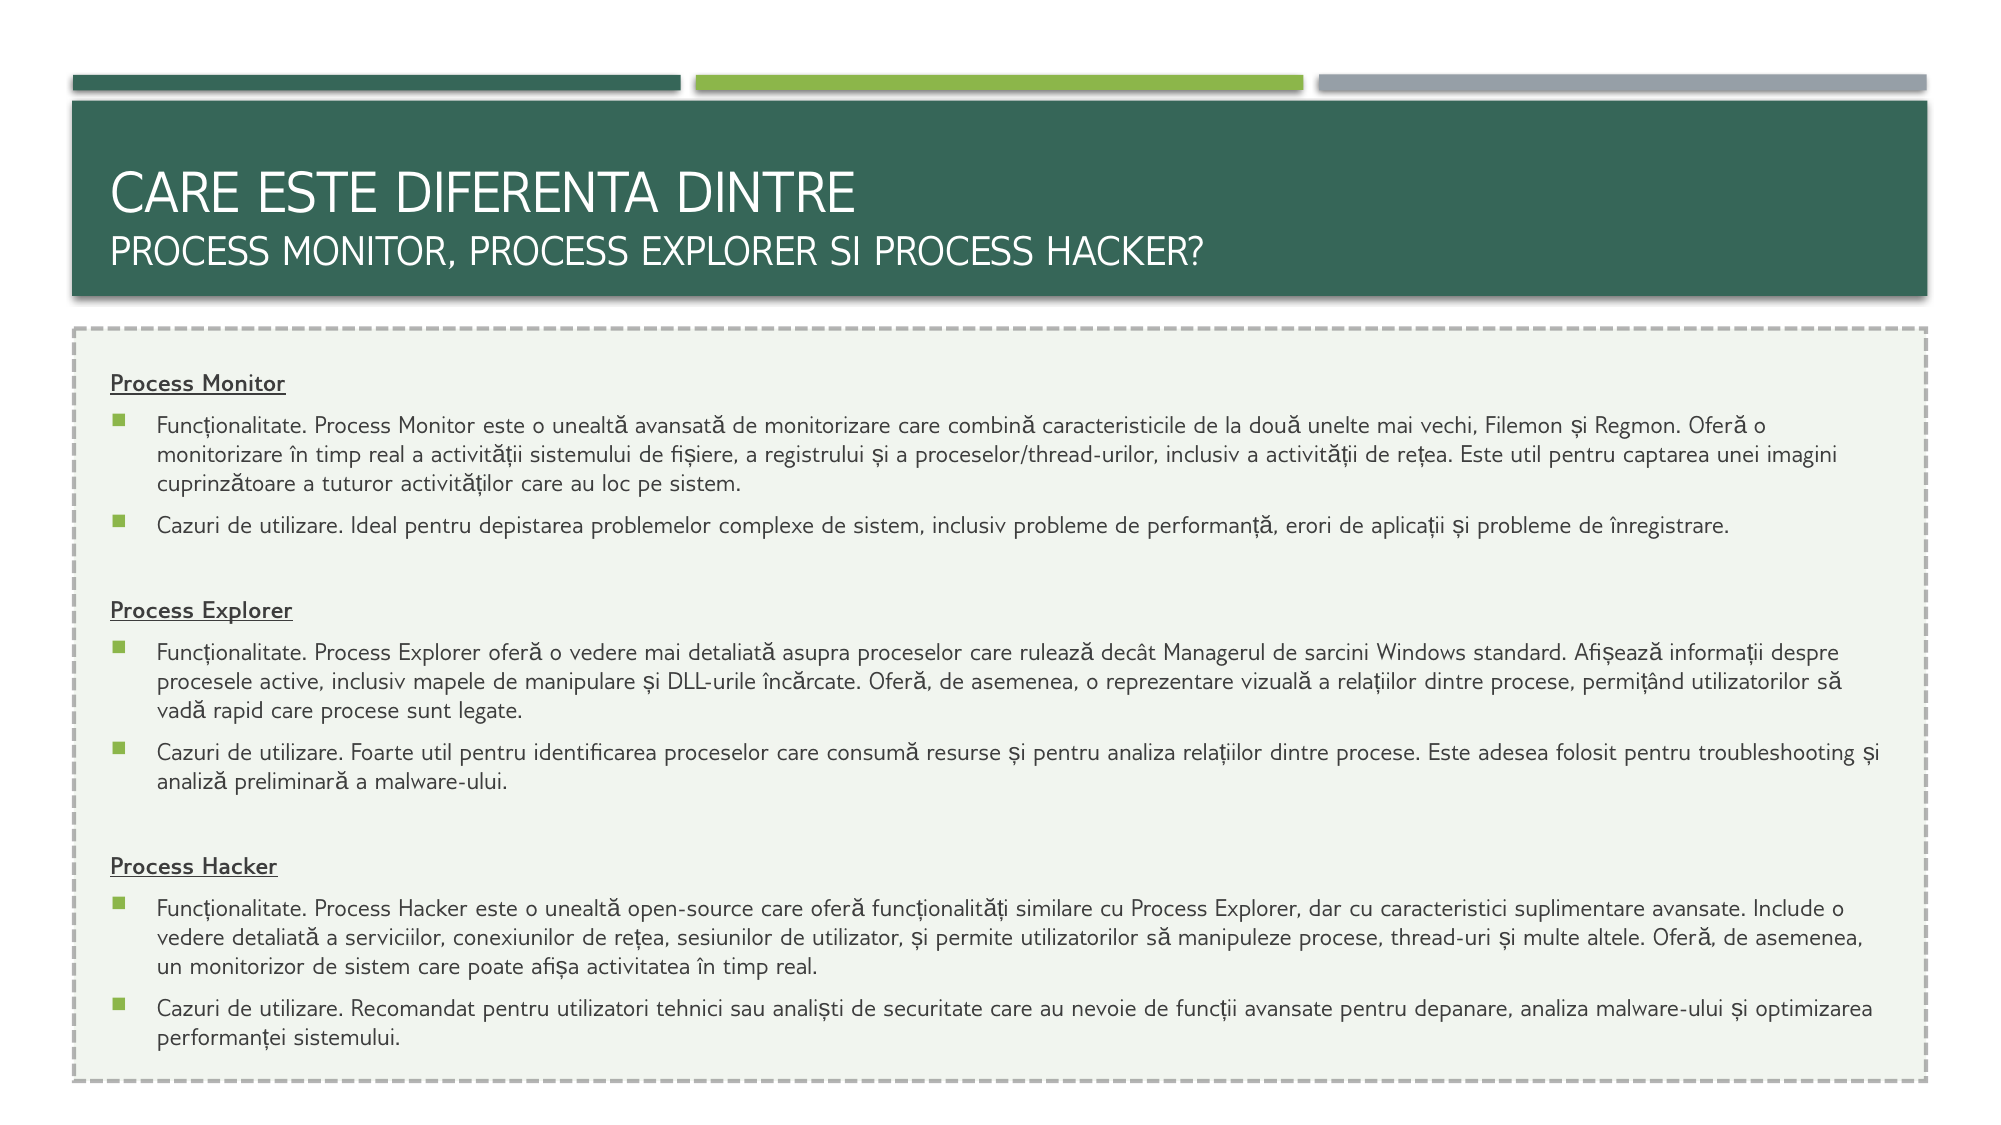

# care este diferenta dintre process monitor, process explorer si process hacker?

Process Monitor
Funcționalitate. Process Monitor este o unealtă avansată de monitorizare care combină caracteristicile de la două unelte mai vechi, Filemon și Regmon. Oferă o monitorizare în timp real a activității sistemului de fișiere, a registrului și a proceselor/thread-urilor, inclusiv a activității de rețea. Este util pentru captarea unei imagini cuprinzătoare a tuturor activităților care au loc pe sistem.
Cazuri de utilizare. Ideal pentru depistarea problemelor complexe de sistem, inclusiv probleme de performanță, erori de aplicații și probleme de înregistrare.

Process Explorer
Funcționalitate. Process Explorer oferă o vedere mai detaliată asupra proceselor care rulează decât Managerul de sarcini Windows standard. Afișează informații despre procesele active, inclusiv mapele de manipulare și DLL-urile încărcate. Oferă, de asemenea, o reprezentare vizuală a relațiilor dintre procese, permițând utilizatorilor să vadă rapid care procese sunt legate.
Cazuri de utilizare. Foarte util pentru identificarea proceselor care consumă resurse și pentru analiza relațiilor dintre procese. Este adesea folosit pentru troubleshooting și analiză preliminară a malware-ului.

Process Hacker
Funcționalitate. Process Hacker este o unealtă open-source care oferă funcționalități similare cu Process Explorer, dar cu caracteristici suplimentare avansate. Include o vedere detaliată a serviciilor, conexiunilor de rețea, sesiunilor de utilizator, și permite utilizatorilor să manipuleze procese, thread-uri și multe altele. Oferă, de asemenea, un monitorizor de sistem care poate afișa activitatea în timp real.
Cazuri de utilizare. Recomandat pentru utilizatori tehnici sau analiști de securitate care au nevoie de funcții avansate pentru depanare, analiza malware-ului și optimizarea performanței sistemului.